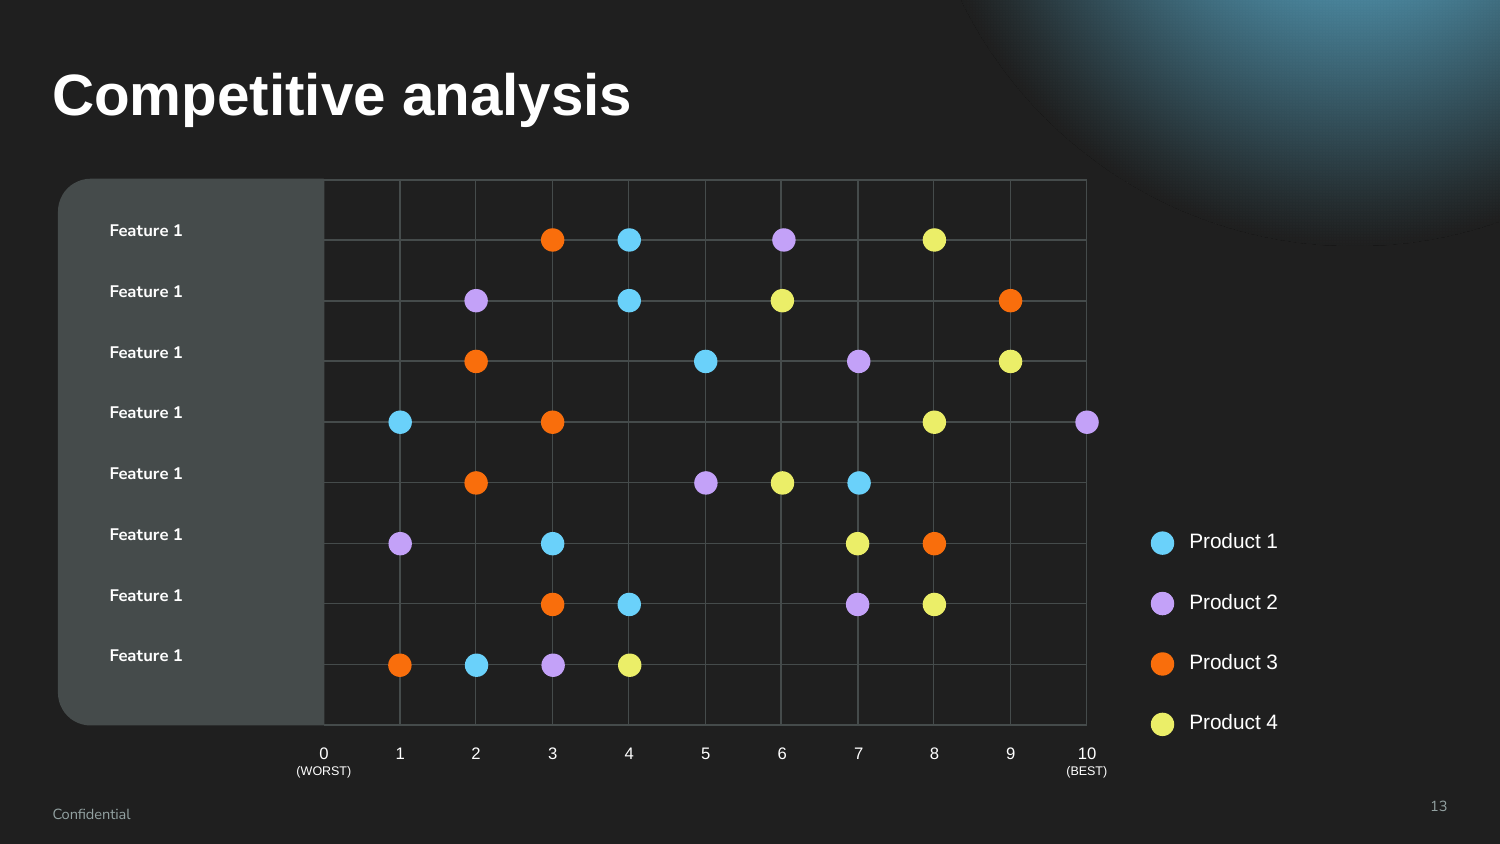

# Competitive analysis
Feature 1

Feature 1

Feature 1

Feature 1

Feature 1

Feature 1
Product 1

Product 2

Product 3

Product 4

Feature 1

Feature 1

0
(WORST)
1
2
3
4
5
6
7
8
9
10
(BEST)
Confidential